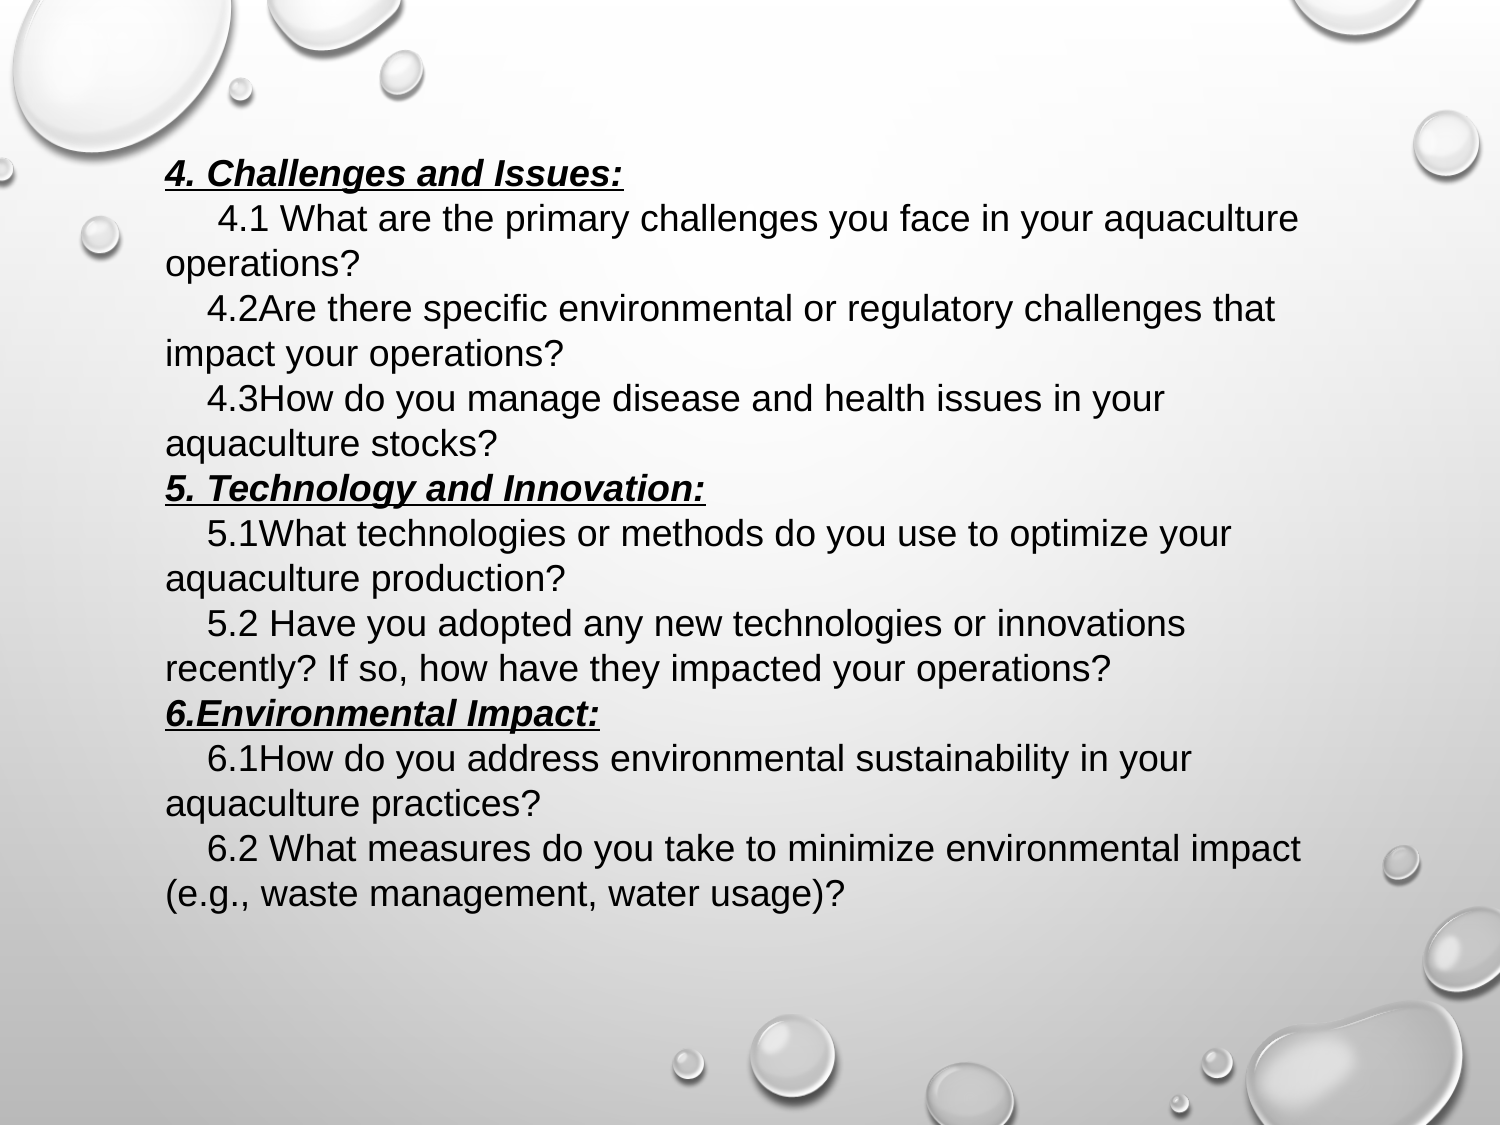

4. Challenges and Issues:
     4.1 What are the primary challenges you face in your aquaculture operations?
    4.2Are there specific environmental or regulatory challenges that impact your operations?
    4.3How do you manage disease and health issues in your aquaculture stocks?
5. Technology and Innovation:
    5.1What technologies or methods do you use to optimize your aquaculture production?
    5.2 Have you adopted any new technologies or innovations recently? If so, how have they impacted your operations?
6.Environmental Impact:
    6.1How do you address environmental sustainability in your aquaculture practices?
    6.2 What measures do you take to minimize environmental impact (e.g., waste management, water usage)?